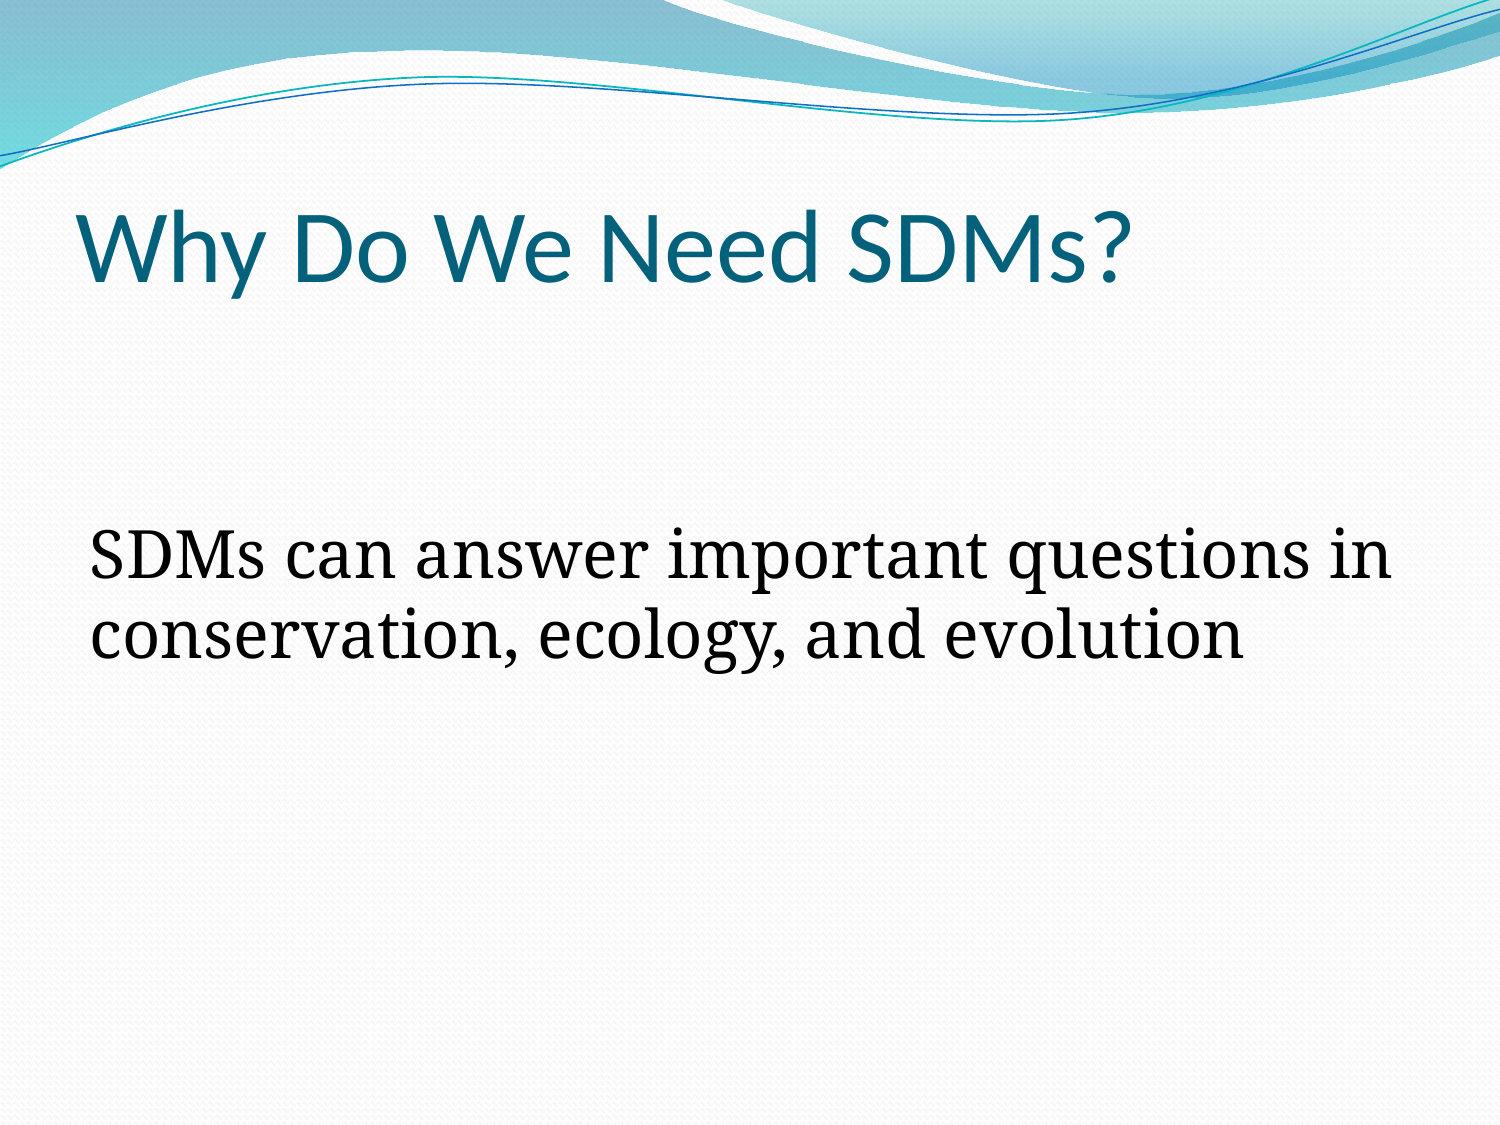

# Why Do We Need SDMs?

SDMs can answer important questions in conservation, ecology, and evolution